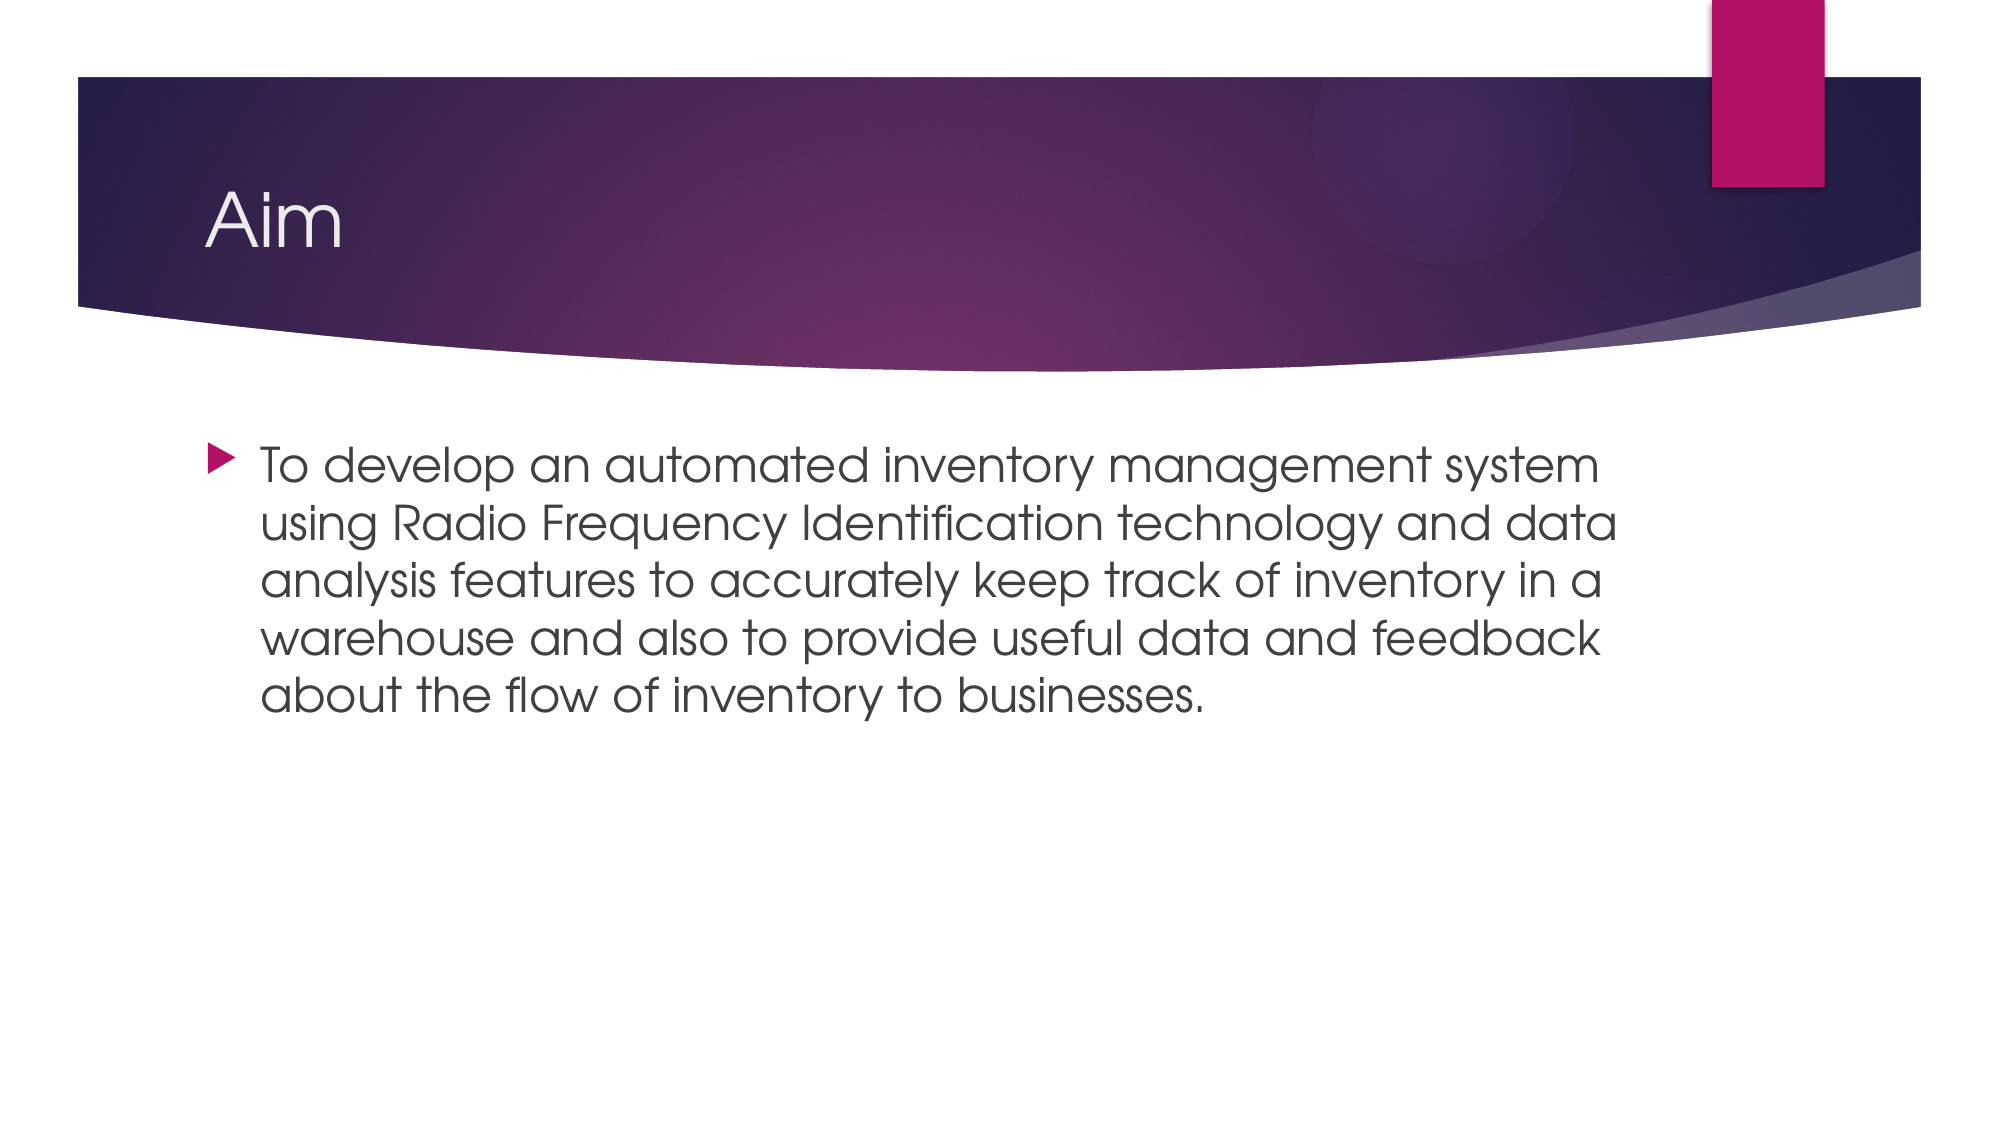

# Aim
To develop an automated inventory management system using Radio Frequency Identification technology and data analysis features to accurately keep track of inventory in a warehouse and also to provide useful data and feedback about the flow of inventory to businesses.